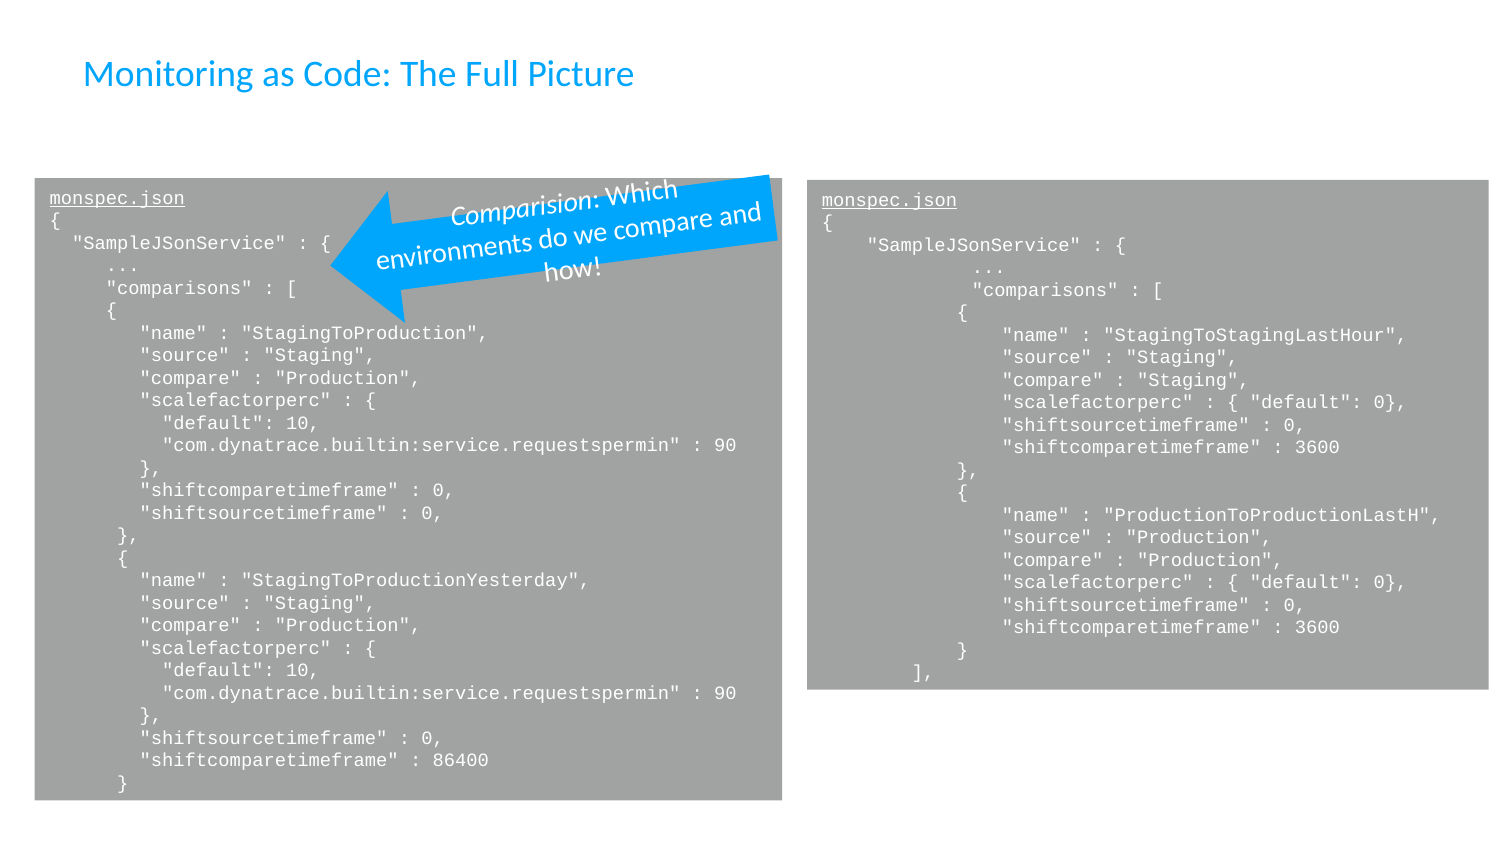

# Monitoring as Code: The Full Picture
Comparision: Which environments do we compare and how!
monspec.json
{
  "SampleJSonService" : {
     ...
     "comparisons" : [
     {
        "name" : "StagingToProduction",
        "source" : "Staging",
        "compare" : "Production",
        "scalefactorperc" : {
          "default": 10,
          "com.dynatrace.builtin:service.requestspermin" : 90
        },
        "shiftcomparetimeframe" : 0,
        "shiftsourcetimeframe" : 0,
      },
      {
        "name" : "StagingToProductionYesterday",
        "source" : "Staging",
        "compare" : "Production",
        "scalefactorperc" : {
          "default": 10,
          "com.dynatrace.builtin:service.requestspermin" : 90
        },
        "shiftsourcetimeframe" : 0,
        "shiftcomparetimeframe" : 86400
      }
monspec.json
{
    "SampleJSonService" : {
	...
    	"comparisons" : [
            {
                "name" : "StagingToStagingLastHour",
                "source" : "Staging",
                "compare" : "Staging",
                "scalefactorperc" : { "default": 0},
                "shiftsourcetimeframe" : 0,
                "shiftcomparetimeframe" : 3600
            },
            {
                "name" : "ProductionToProductionLastH",
                "source" : "Production",
                "compare" : "Production",
                "scalefactorperc" : { "default": 0},
                "shiftsourcetimeframe" : 0,
                "shiftcomparetimeframe" : 3600
            }
        ],